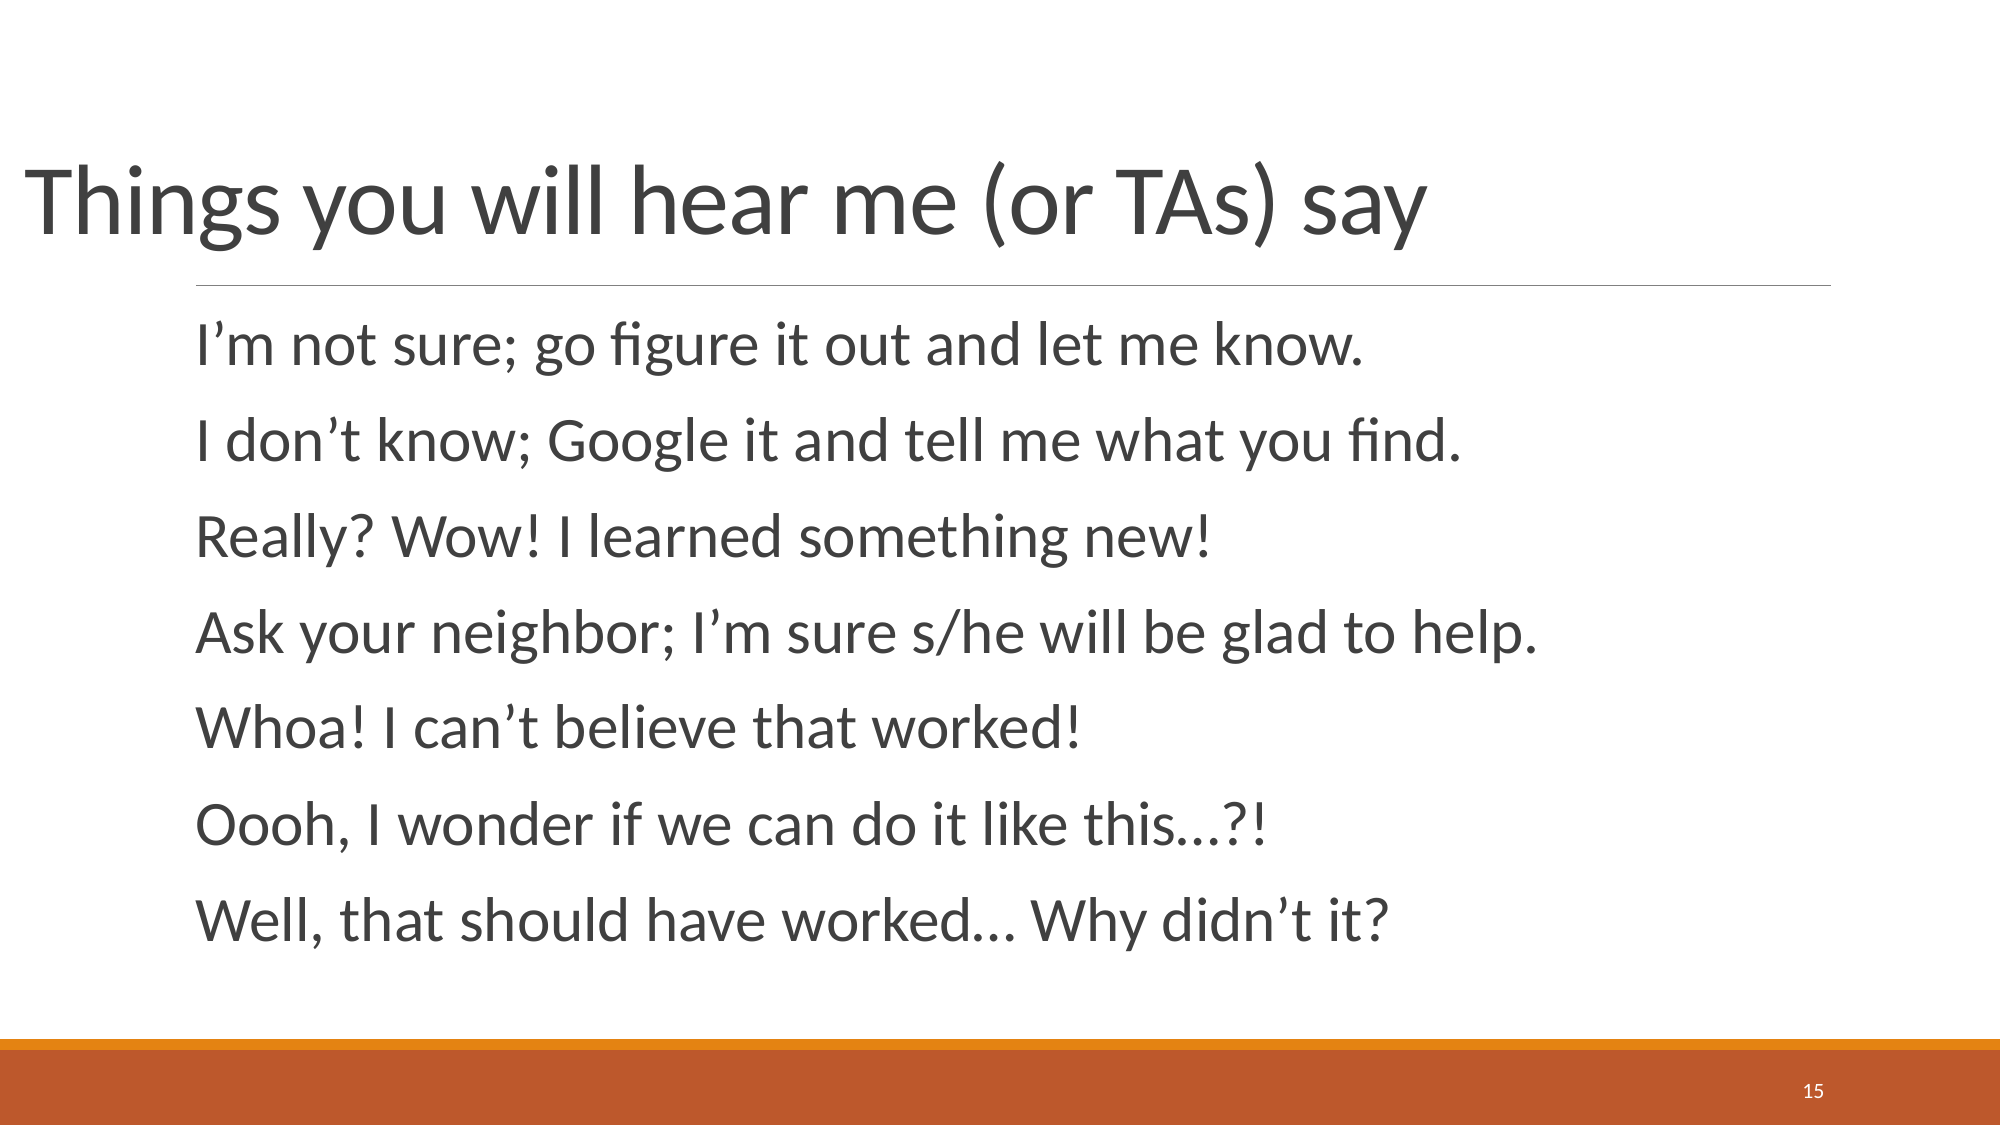

# Things you will hear me (or TAs) say
I’m not sure; go figure it out and let me know.
I don’t know; Google it and tell me what you find.
Really? Wow! I learned something new!
Ask your neighbor; I’m sure s/he will be glad to help.
Whoa! I can’t believe that worked!
Oooh, I wonder if we can do it like this…?!
Well, that should have worked… Why didn’t it?
15